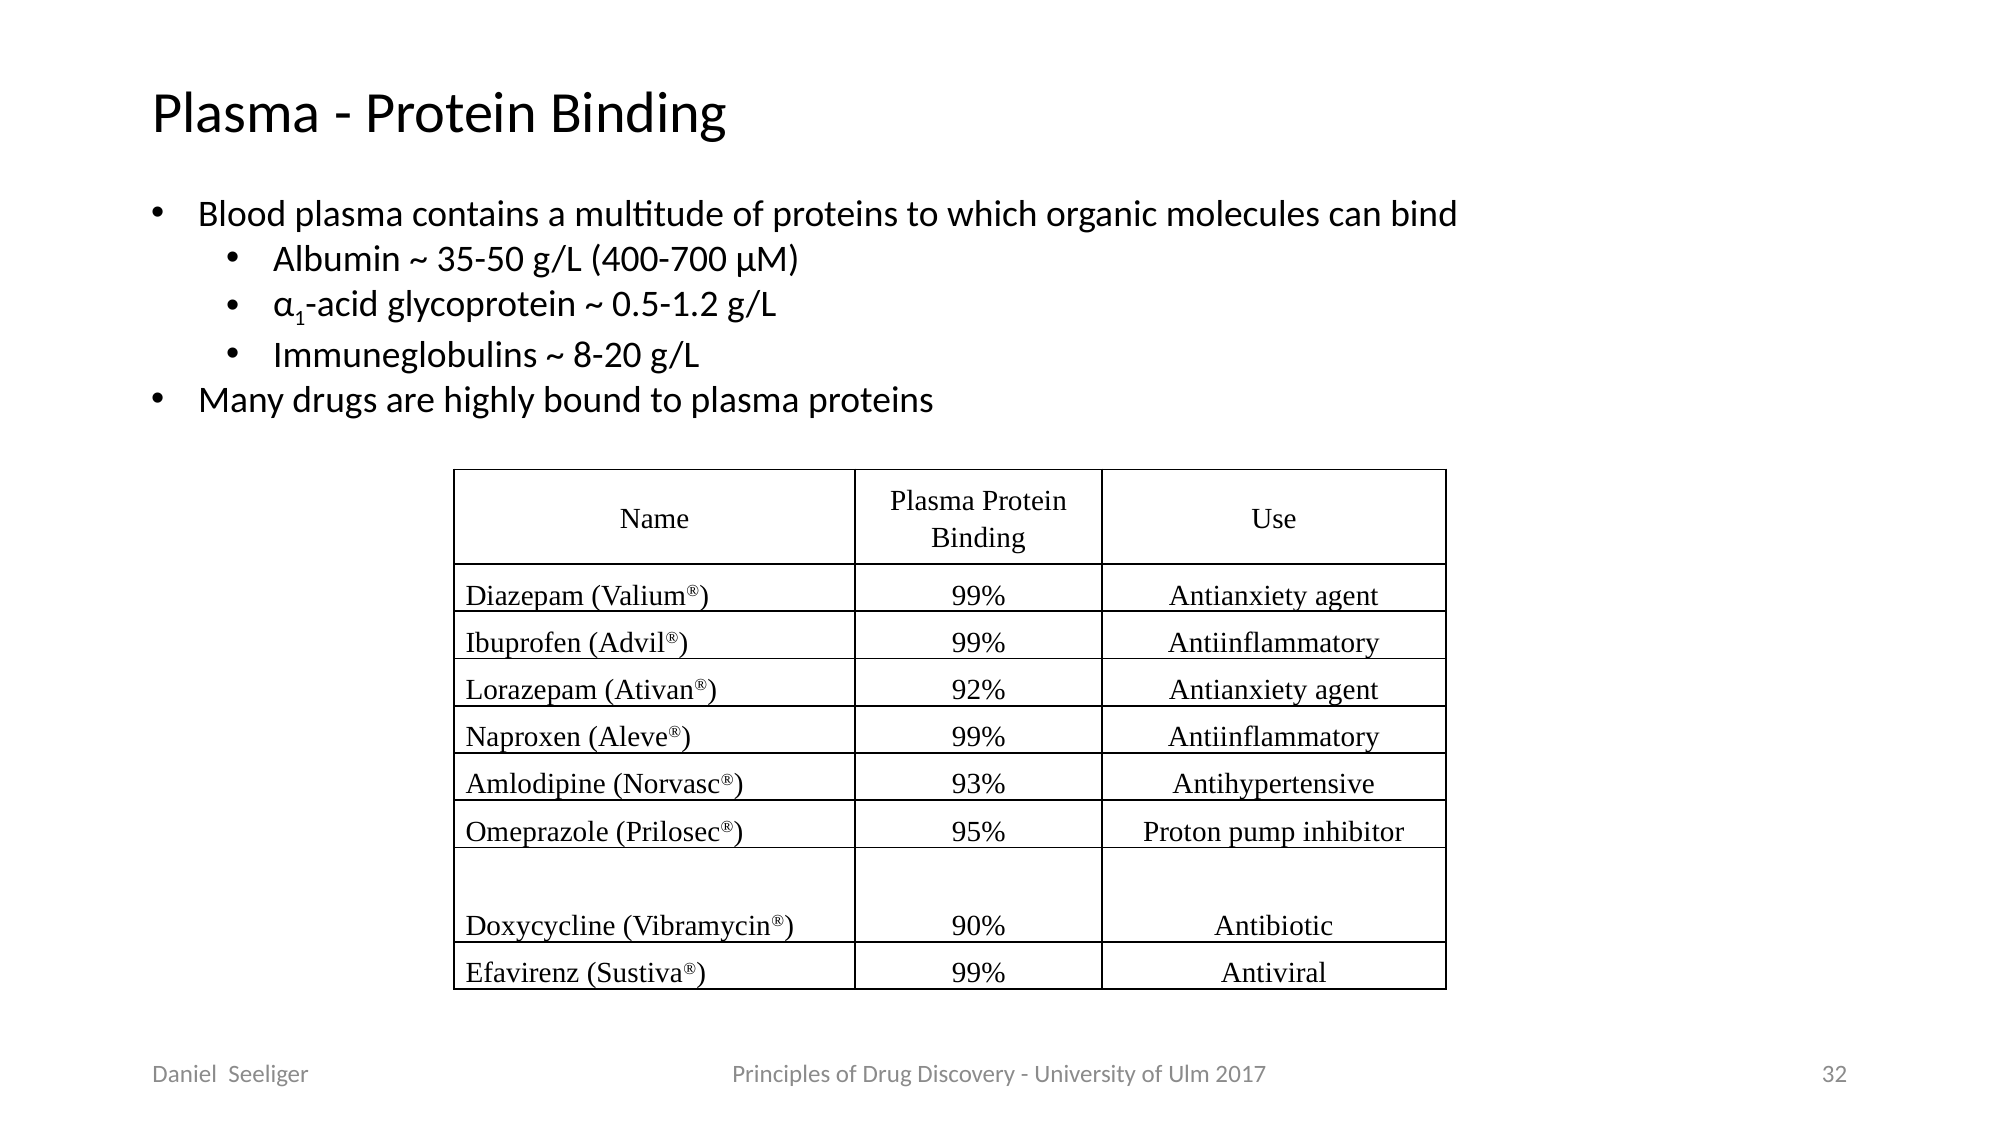

Plasma - Protein Binding
Blood plasma contains a multitude of proteins to which organic molecules can bind
Albumin ~ 35-50 g/L (400-700 μM)
α1-acid glycoprotein ~ 0.5-1.2 g/L
Immuneglobulins ~ 8-20 g/L
Many drugs are highly bound to plasma proteins

| Name | Plasma Protein Binding | Use |
| --- | --- | --- |
| Diazepam (Valium®) | 99% | Antianxiety agent |
| Ibuprofen (Advil®) | 99% | Antiinflammatory |
| Lorazepam (Ativan®) | 92% | Antianxiety agent |
| Naproxen (Aleve®) | 99% | Antiinflammatory |
| Amlodipine (Norvasc®) | 93% | Antihypertensive |
| Omeprazole (Prilosec®) | 95% | Proton pump inhibitor |
| Doxycycline (Vibramycin®) | 90% | Antibiotic |
| Efavirenz (Sustiva®) | 99% | Antiviral |
Daniel  Seeliger
Principles of Drug Discovery - University of Ulm 2017
32